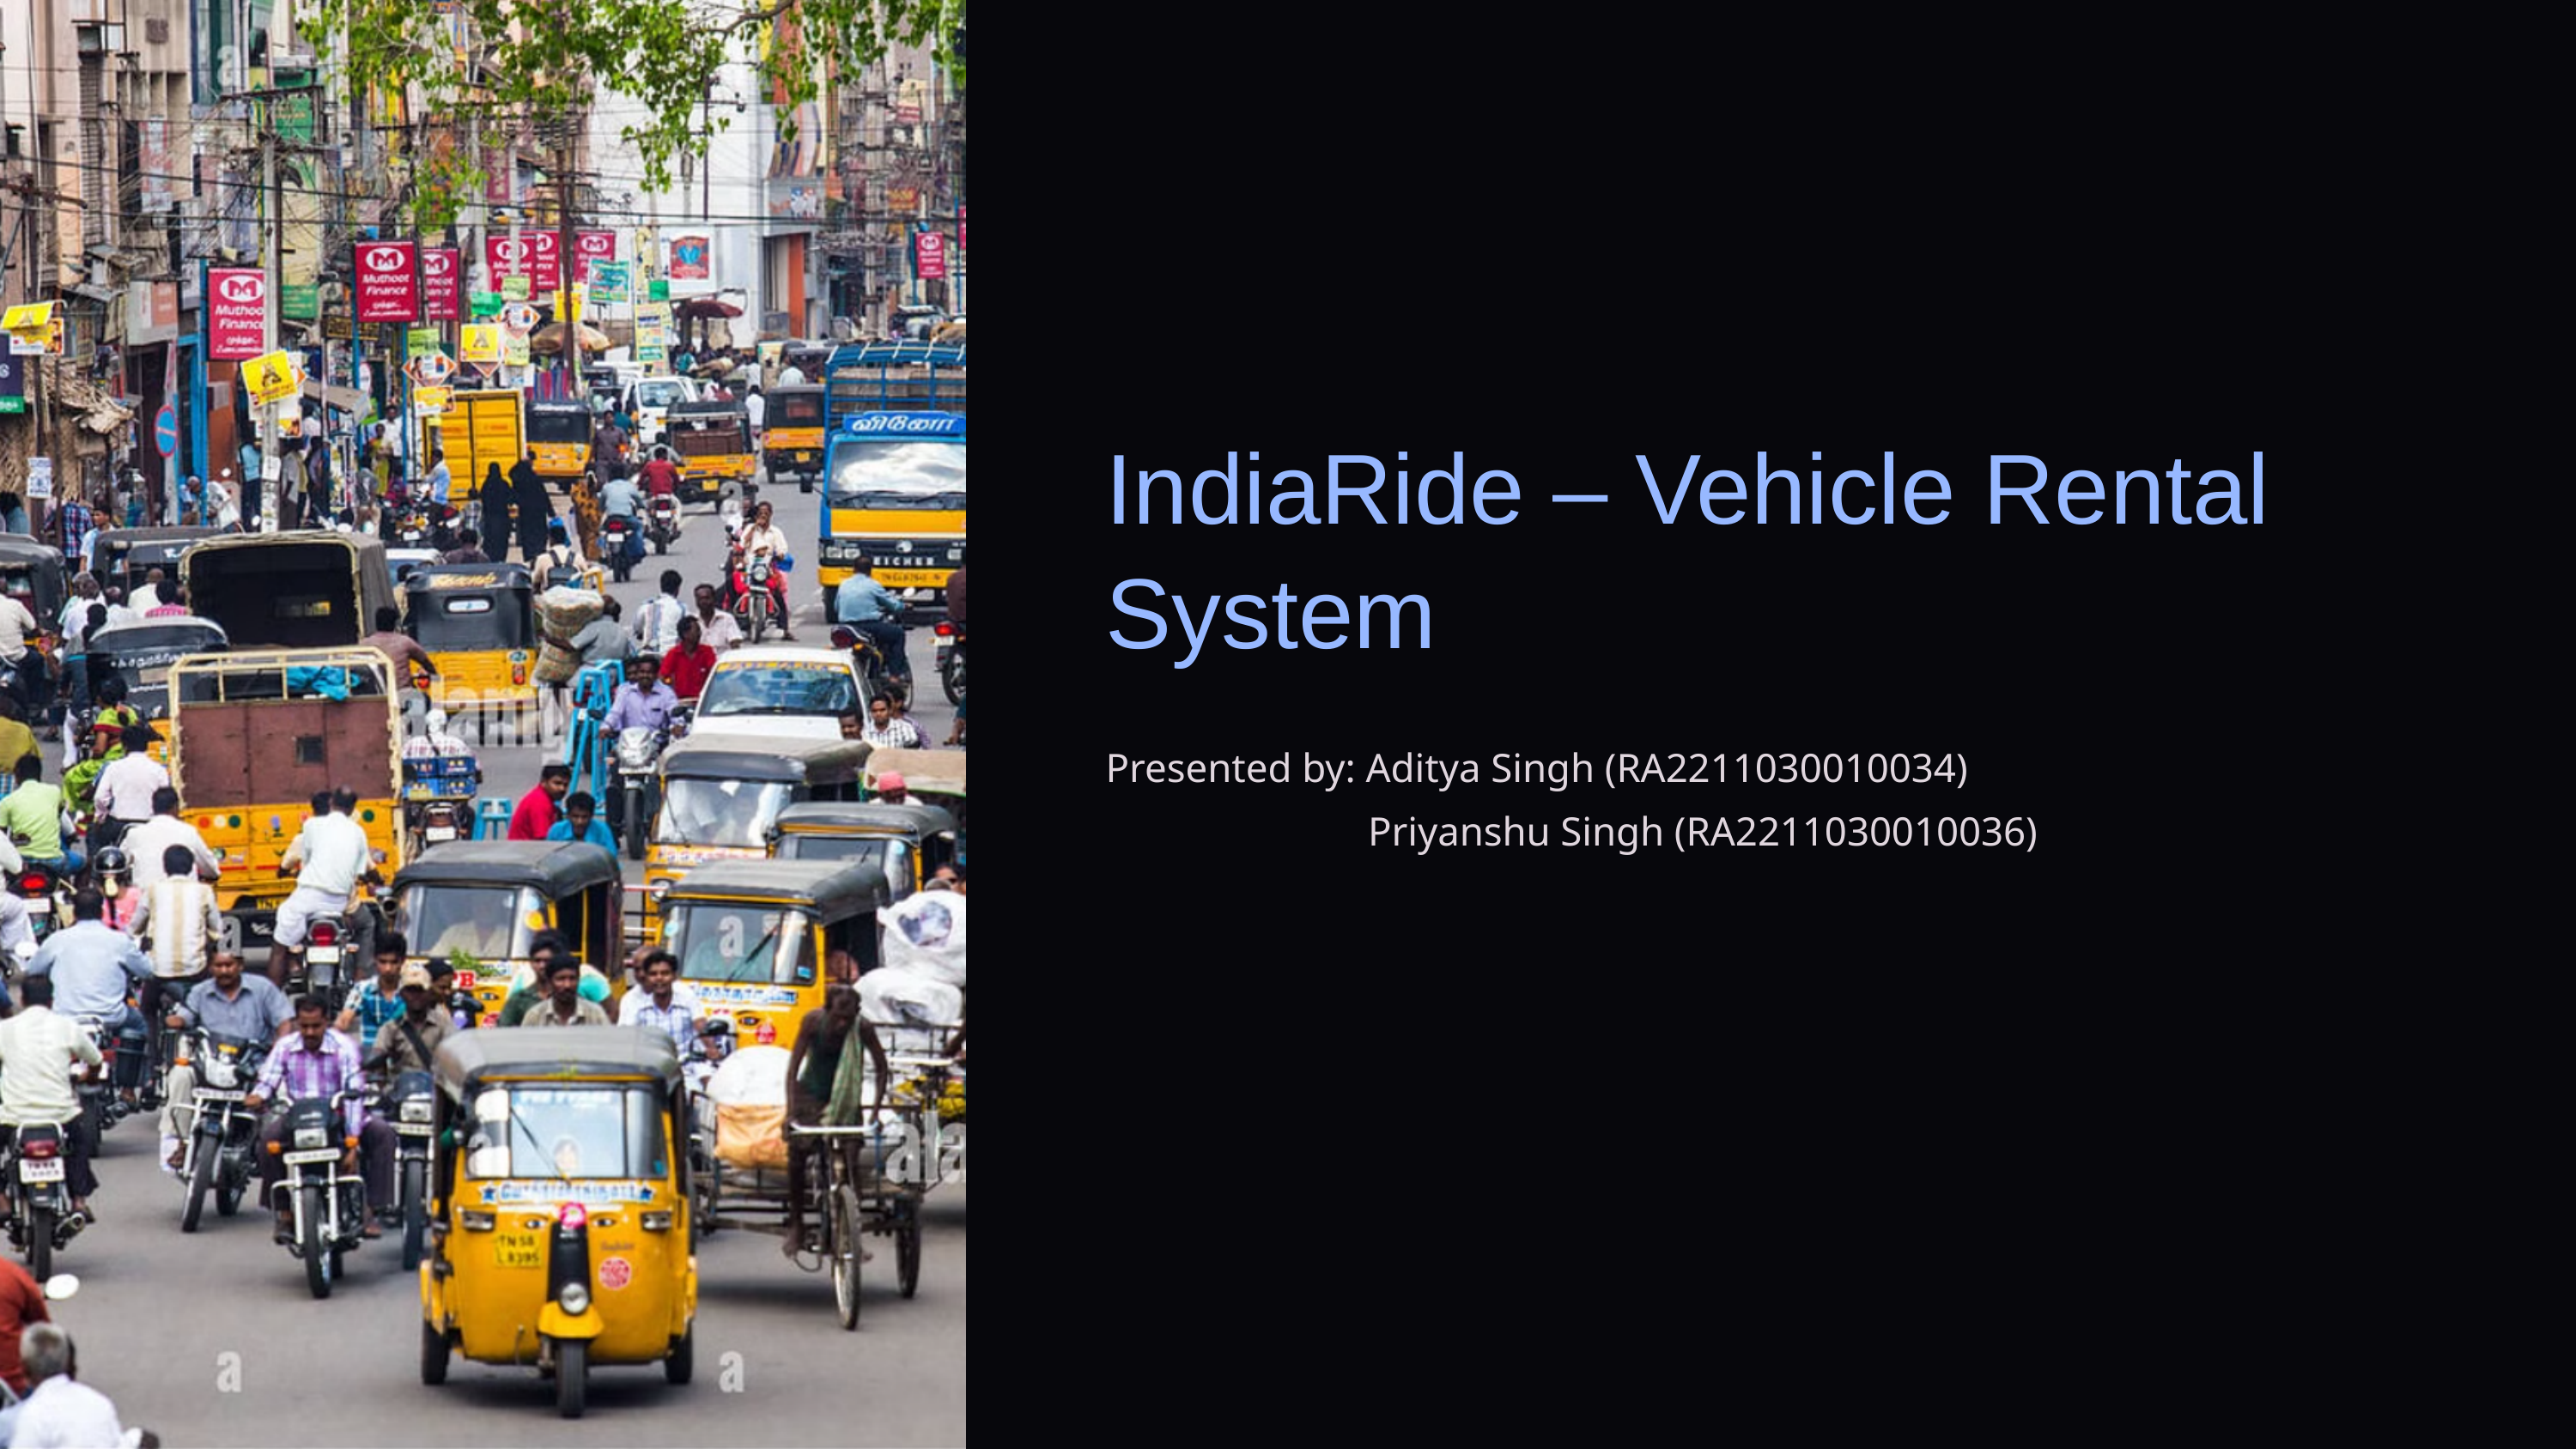

IndiaRide – Vehicle Rental System

Presented by: Aditya Singh (RA2211030010034)
                          Priyanshu Singh (RA2211030010036)